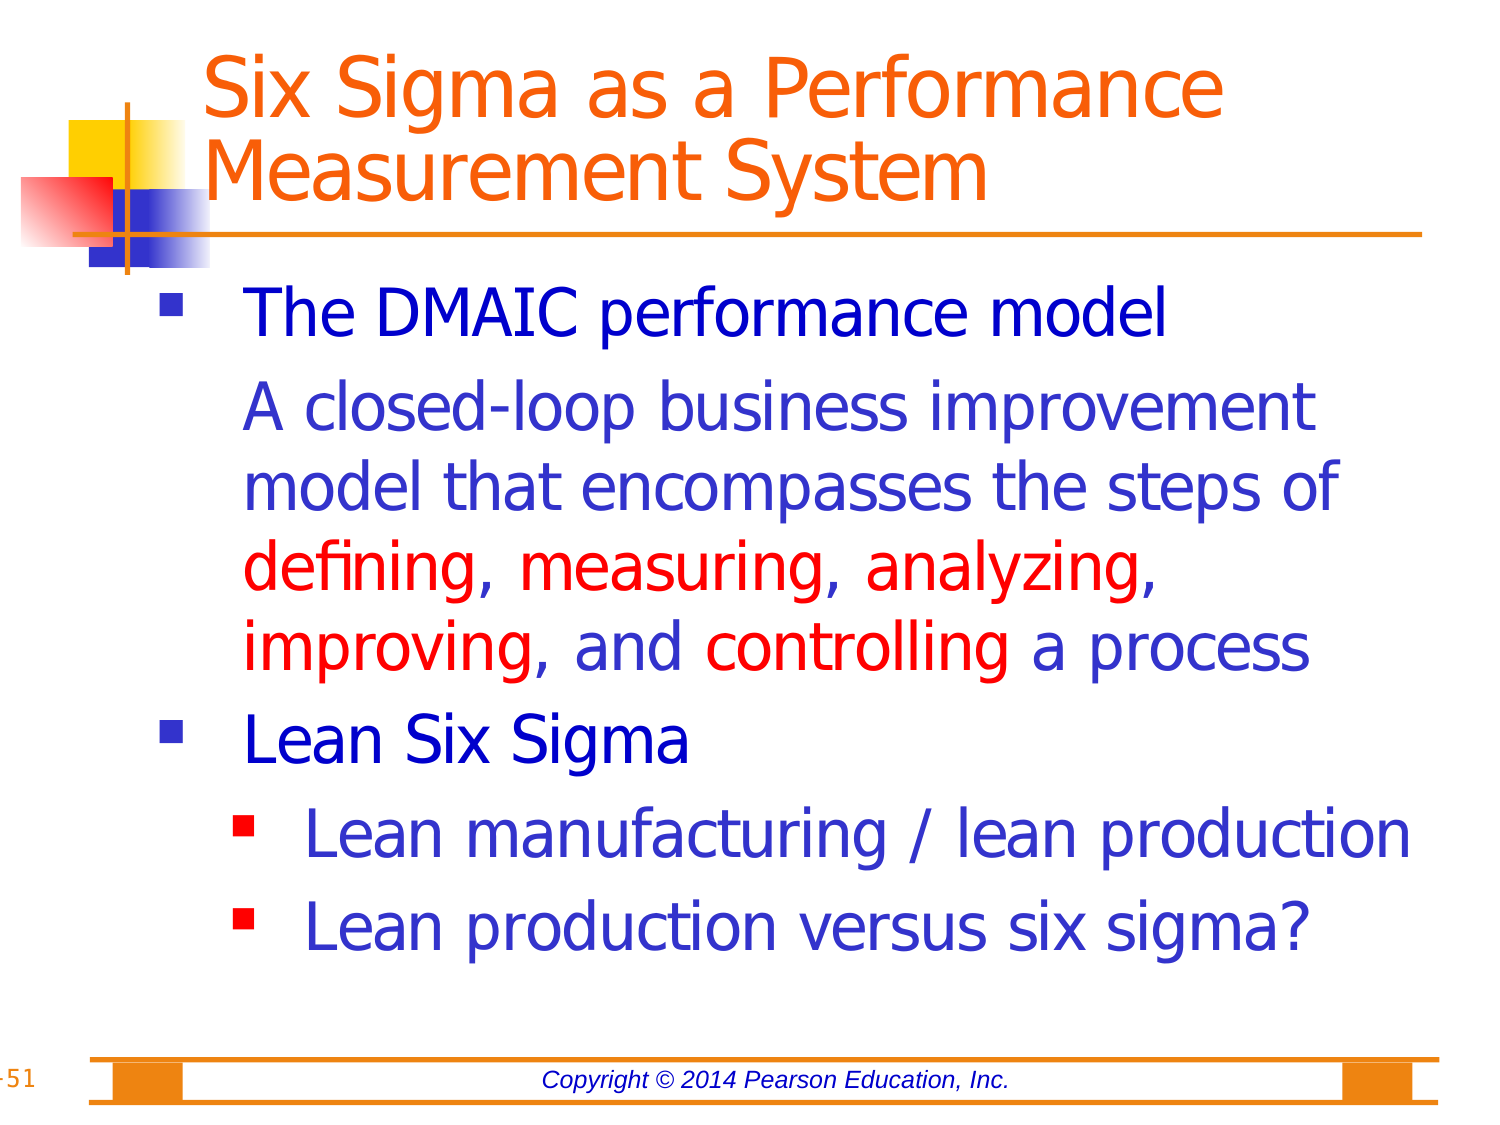

# Six Sigma as a Performance Measurement System
The DMAIC performance model
	A closed-loop business improvement model that encompasses the steps of defining, measuring, analyzing, improving, and controlling a process
Lean Six Sigma
Lean manufacturing / lean production
Lean production versus six sigma?